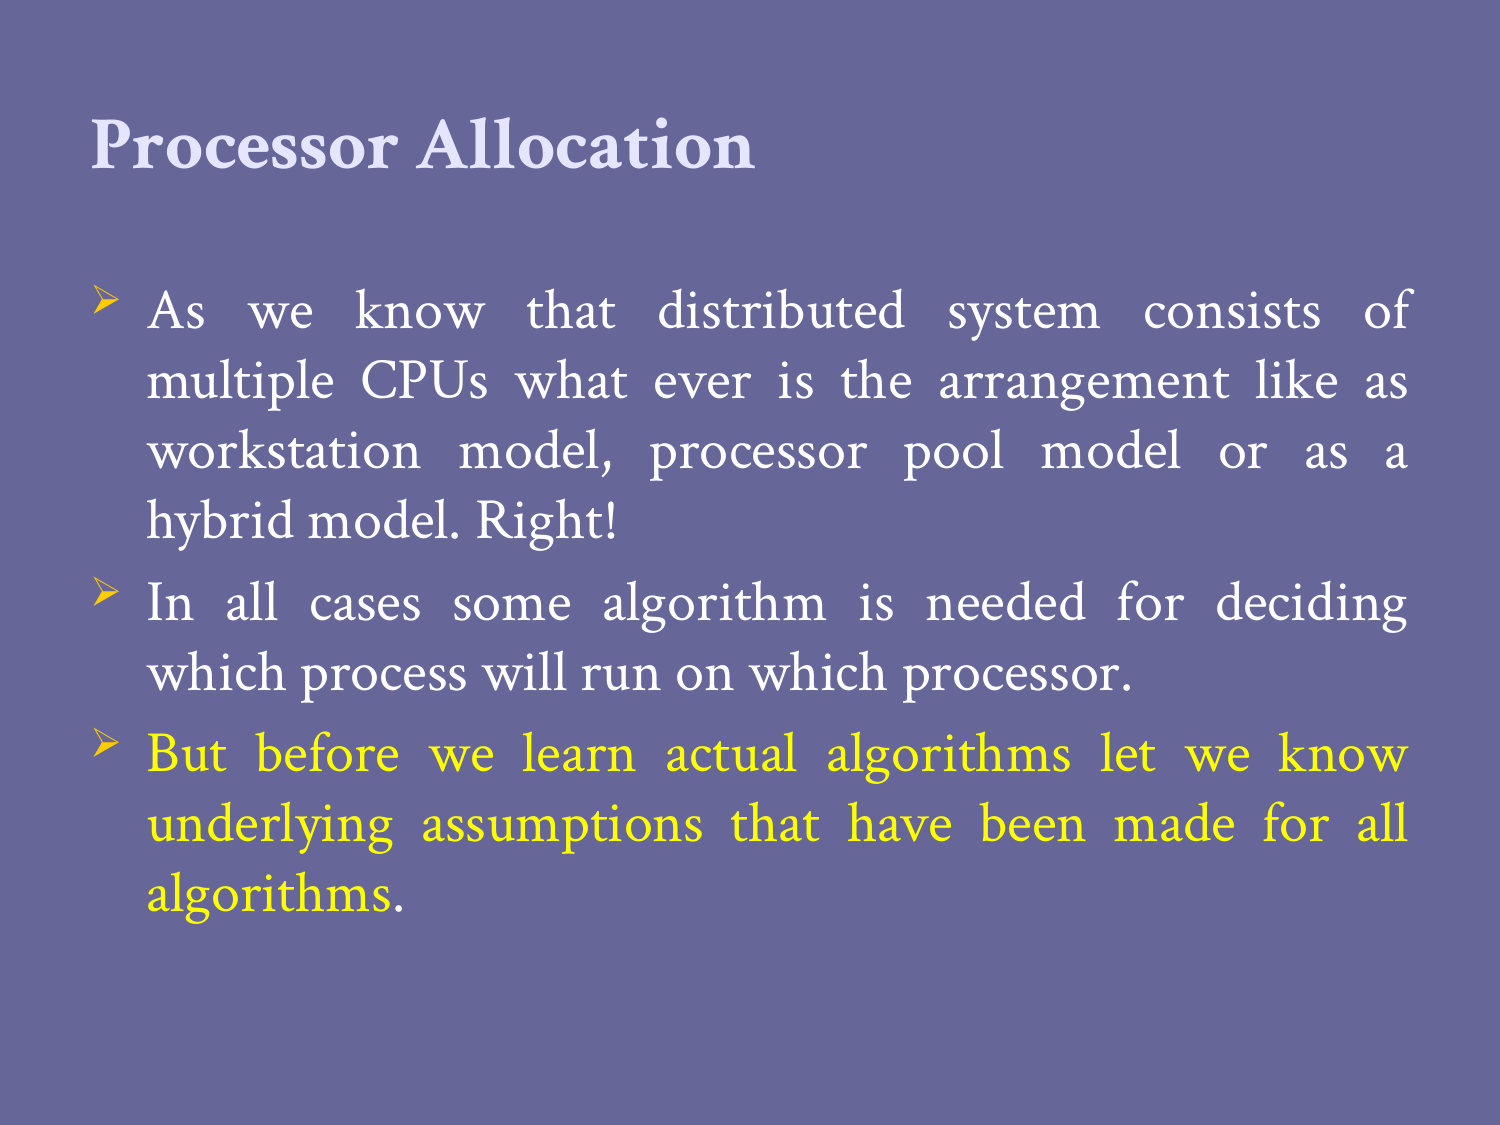

# Processor Allocation
As we know that distributed system consists of multiple CPUs what ever is the arrangement like as workstation model, processor pool model or as a hybrid model. Right!
In all cases some algorithm is needed for deciding which process will run on which processor.
But before we learn actual algorithms let we know underlying assumptions that have been made for all algorithms.